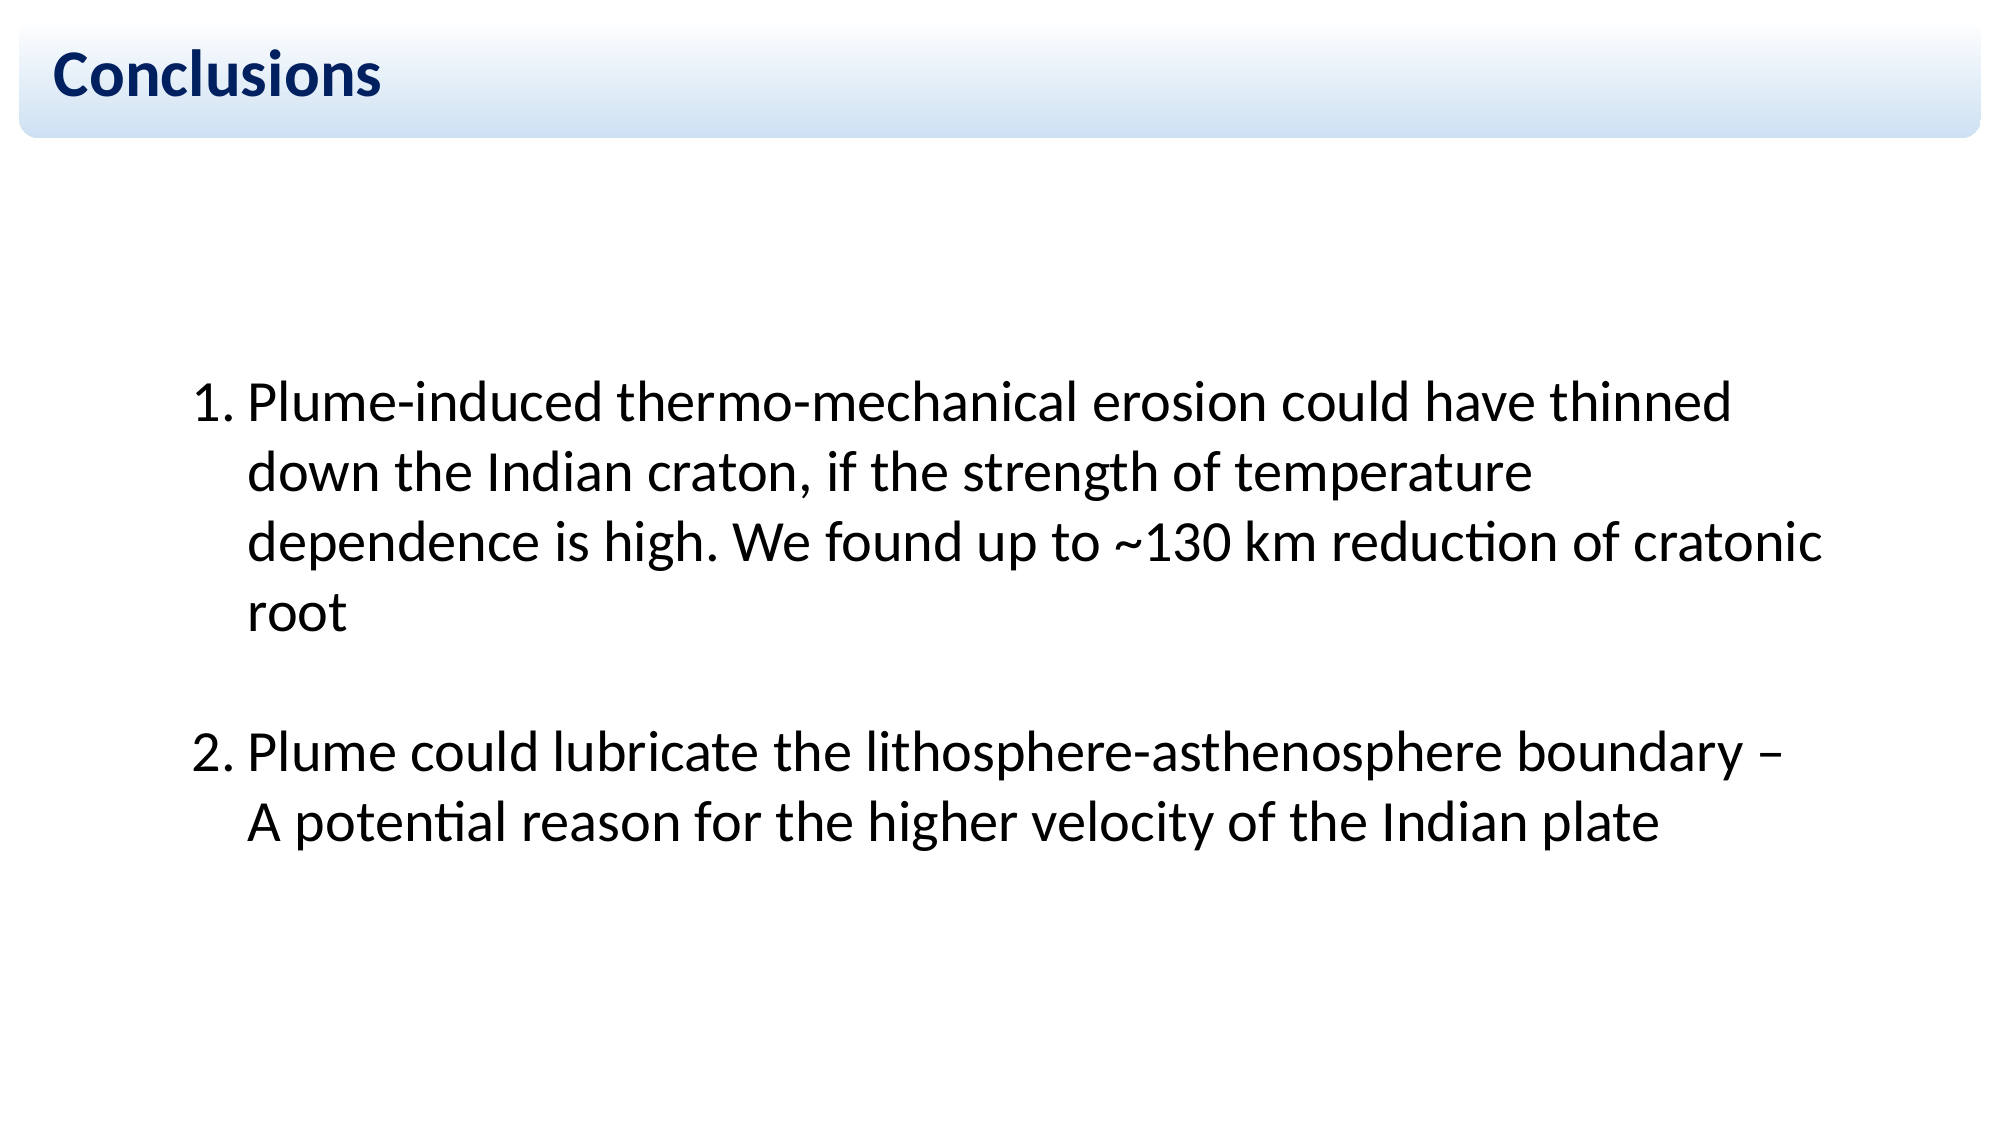

Conclusions
Plume-induced thermo-mechanical erosion could have thinned down the Indian craton, if the strength of temperature dependence is high. We found up to ~130 km reduction of cratonic root

Plume could lubricate the lithosphere-asthenosphere boundary – A potential reason for the higher velocity of the Indian plate